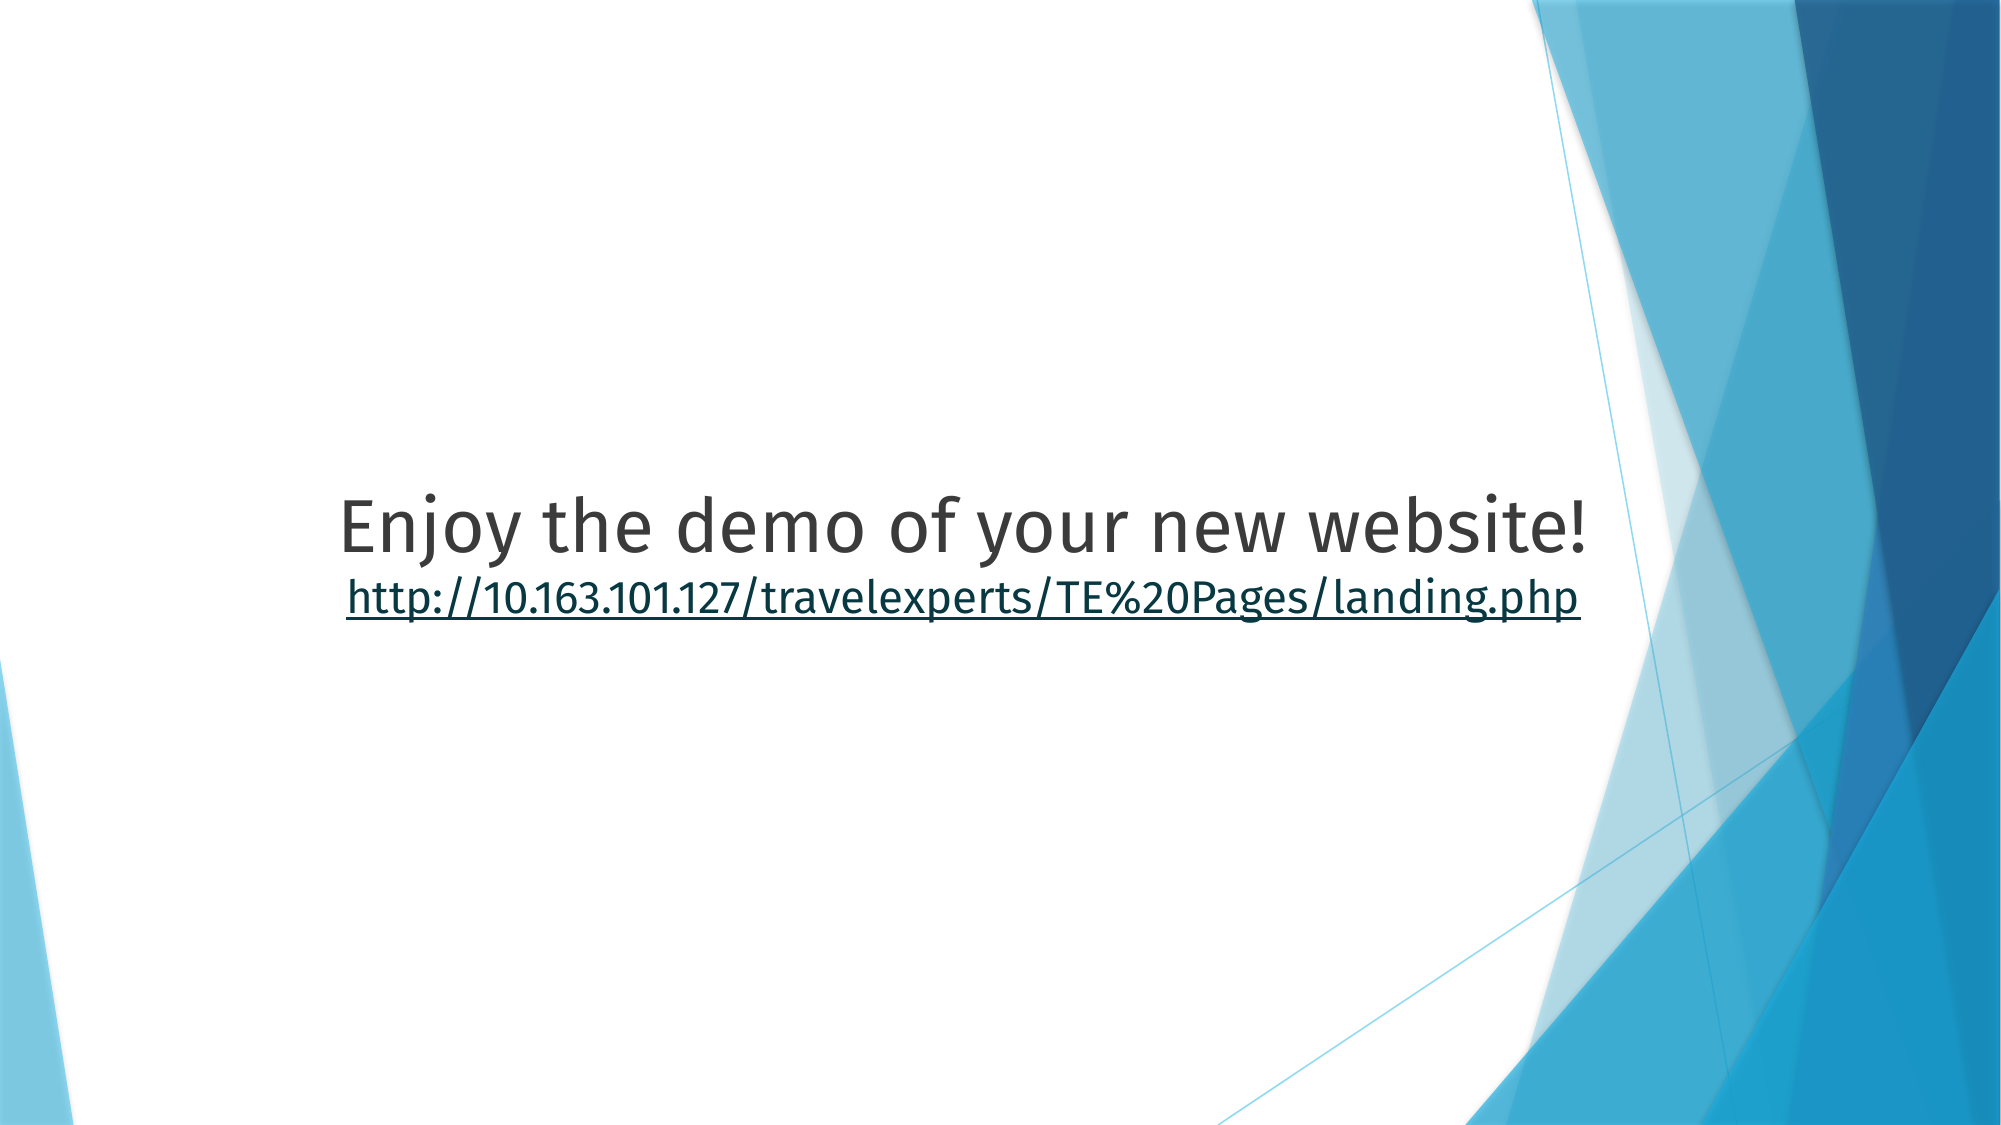

# Enjoy the demo of your new website! http://10.163.101.127/travelexperts/TE%20Pages/landing.php